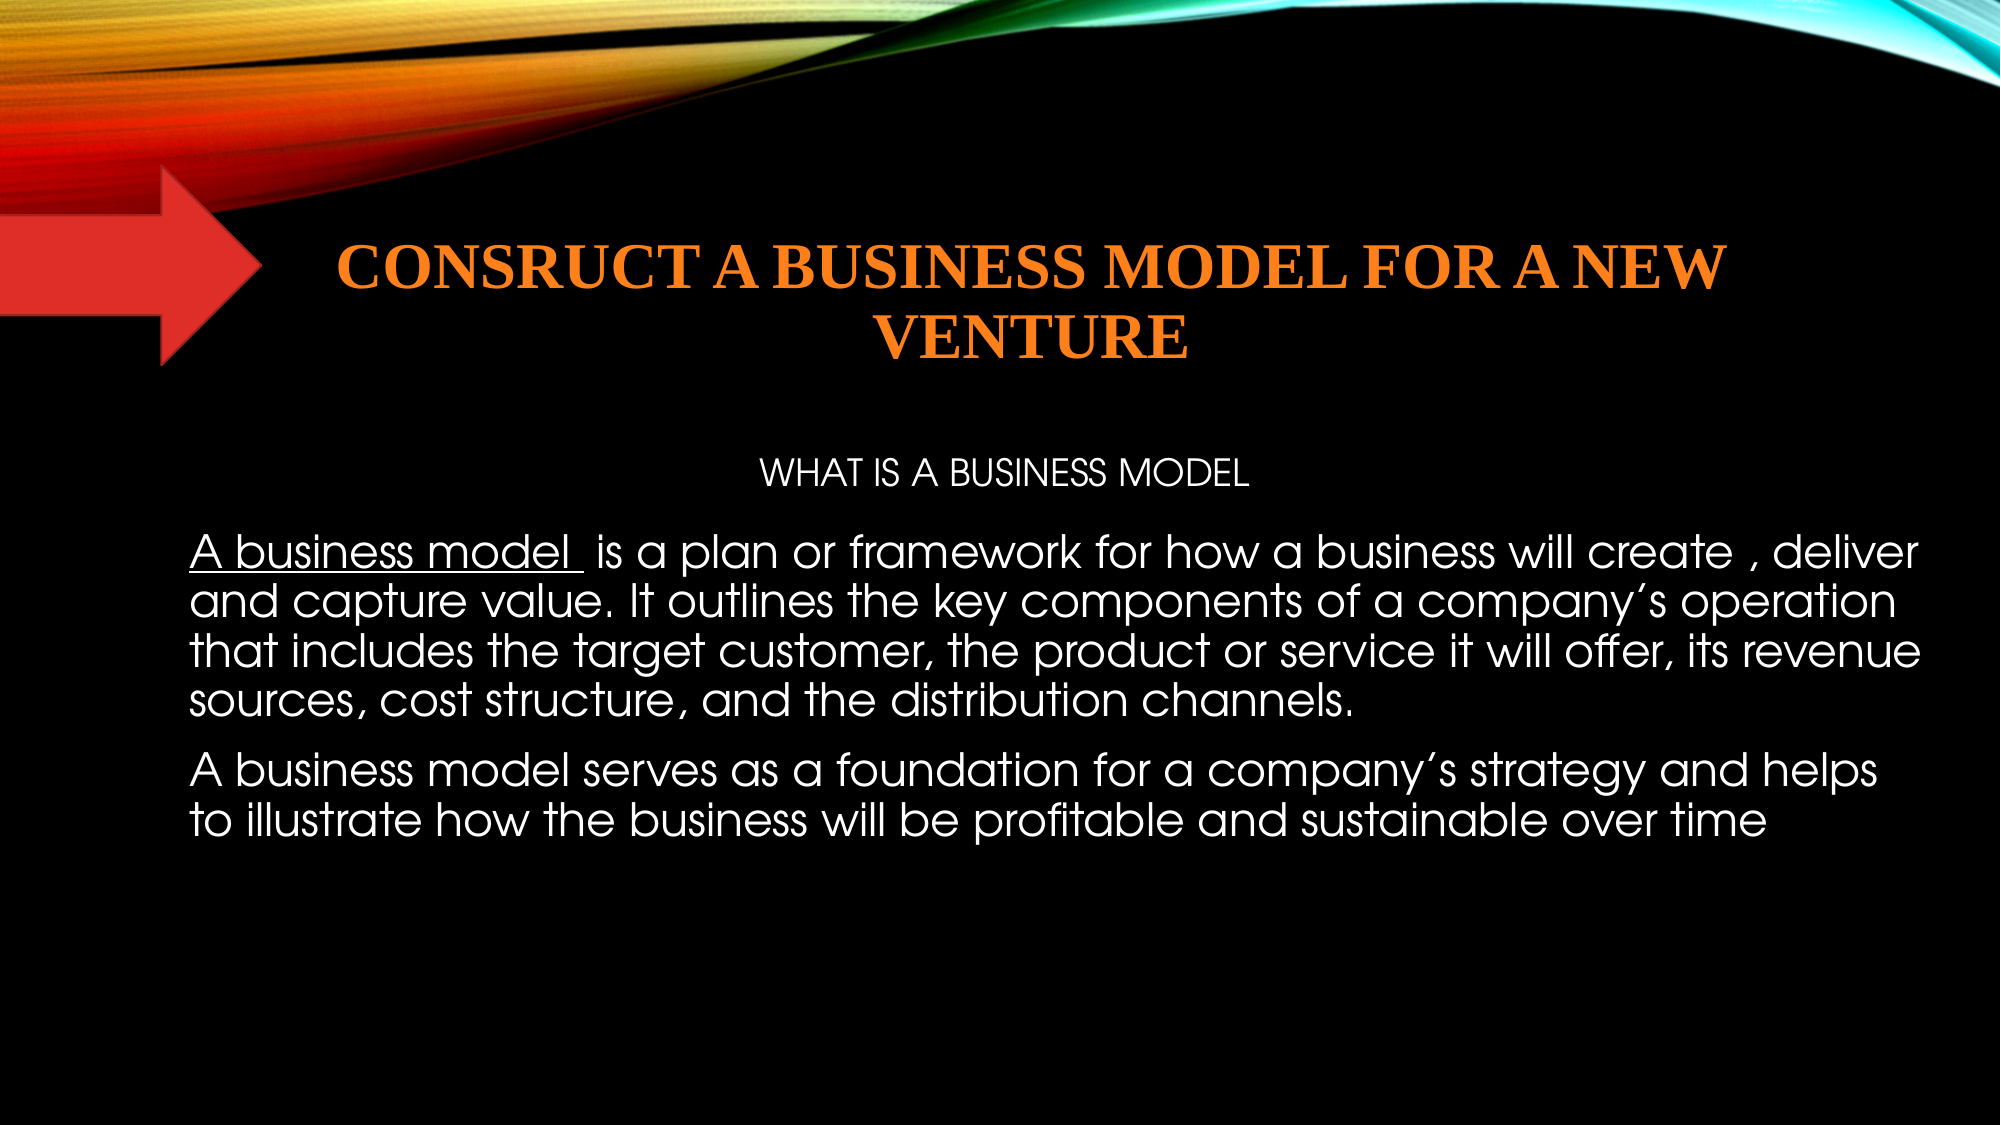

# CONSRUCT A BUSINESS MODEL FOR A NEW VENTURE

WHAT IS A BUSINESS MODEL
A business model  is a plan or framework for how a business will create , deliver and capture value. It outlines the key components of a company’s operation that includes the target customer, the product or service it will offer, its revenue sources, cost structure, and the distribution channels.
A business model serves as a foundation for a company’s strategy and helps to illustrate how the business will be profitable and sustainable over time